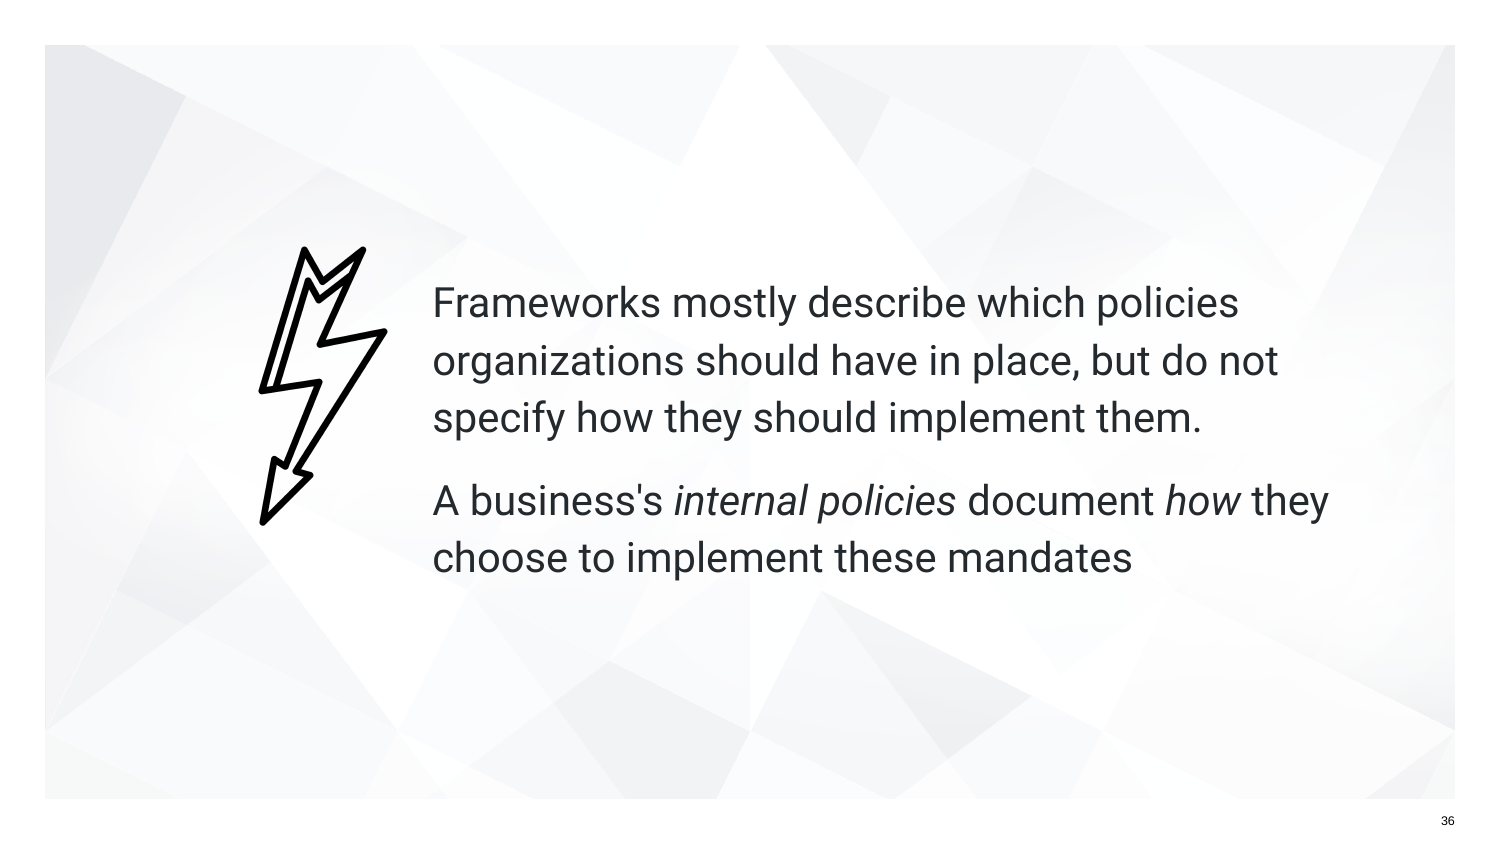

# Frameworks mostly describe which policies organizations should have in place, but do not specify how they should implement them.
A business's internal policies document how they choose to implement these mandates

36